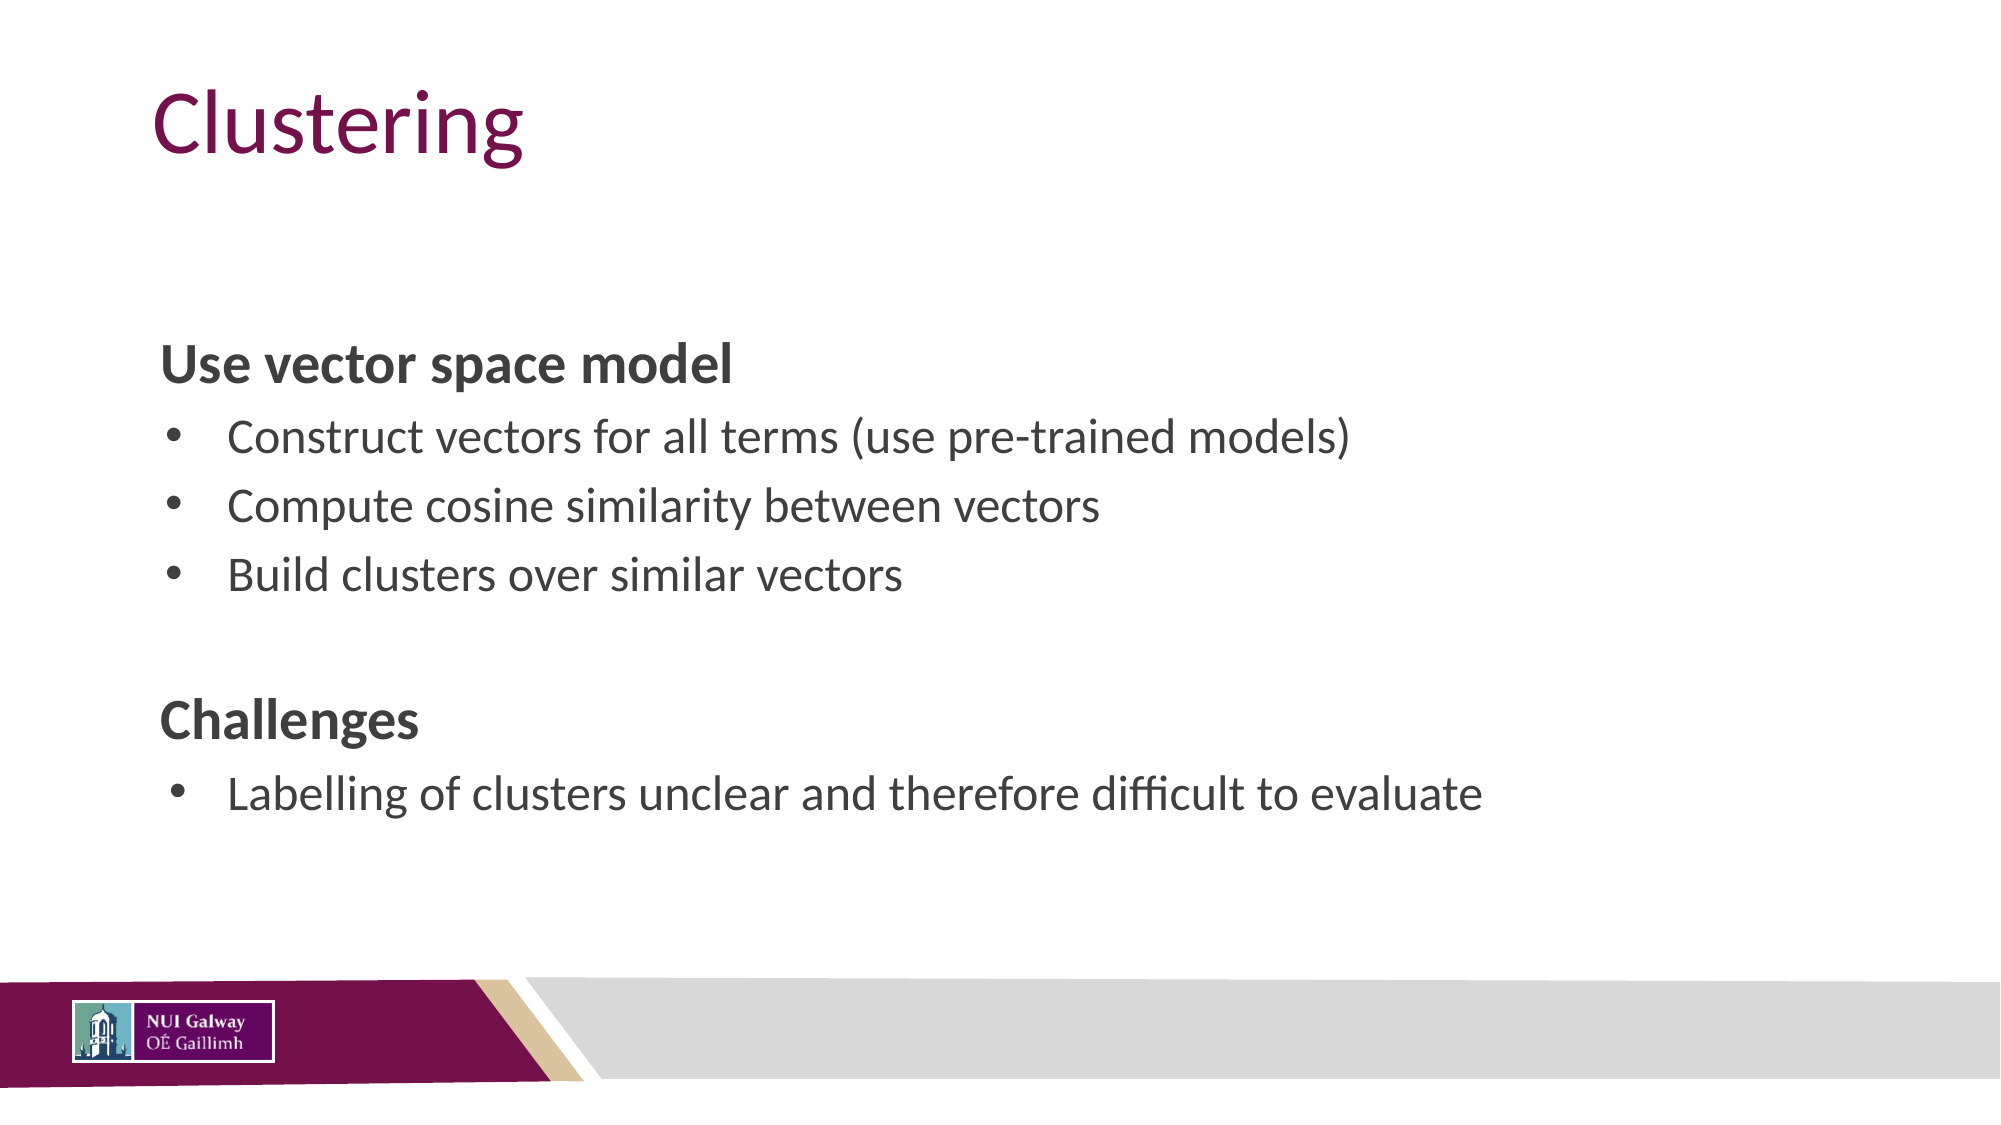

# Clustering
Use vector space model
Construct vectors for all terms (use pre-trained models)
Compute cosine similarity between vectors
Build clusters over similar vectors

Challenges
Labelling of clusters unclear and therefore difficult to evaluate